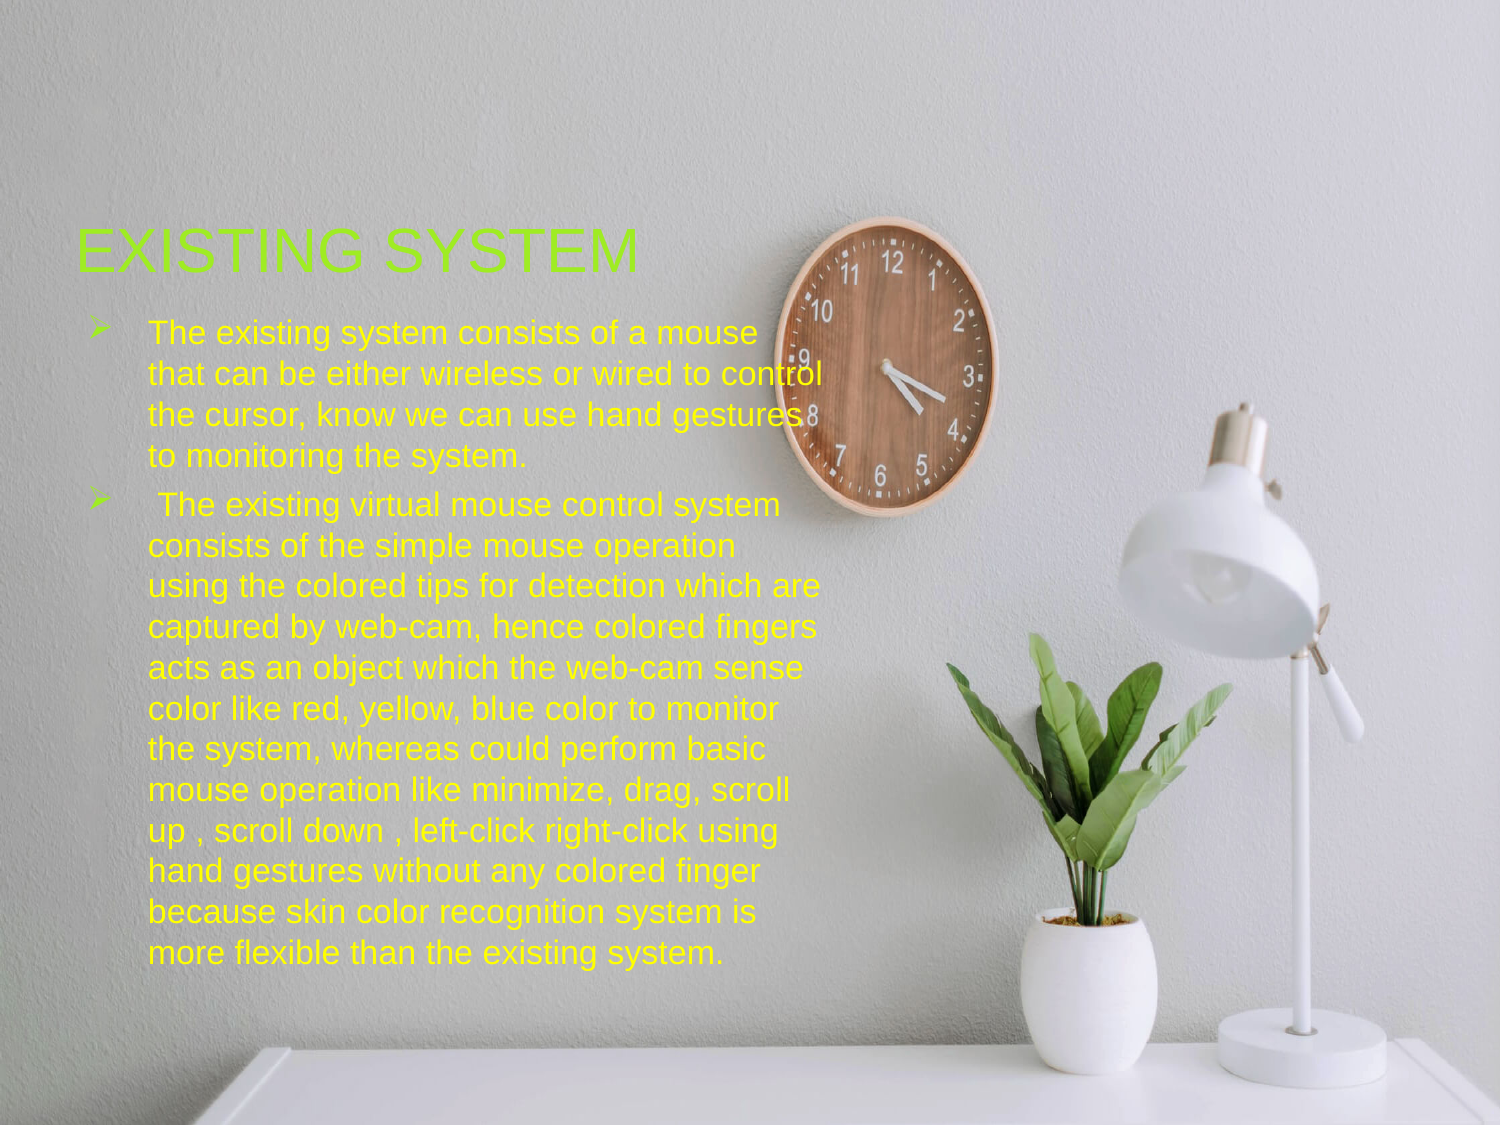

# EXISTING SYSTEM
The existing system consists of a mouse that can be either wireless or wired to control the cursor, know we can use hand gestures to monitoring the system.
 The existing virtual mouse control system consists of the simple mouse operation using the colored tips for detection which are captured by web-cam, hence colored fingers acts as an object which the web-cam sense color like red, yellow, blue color to monitor the system, whereas could perform basic mouse operation like minimize, drag, scroll up , scroll down , left-click right-click using hand gestures without any colored finger because skin color recognition system is more flexible than the existing system.